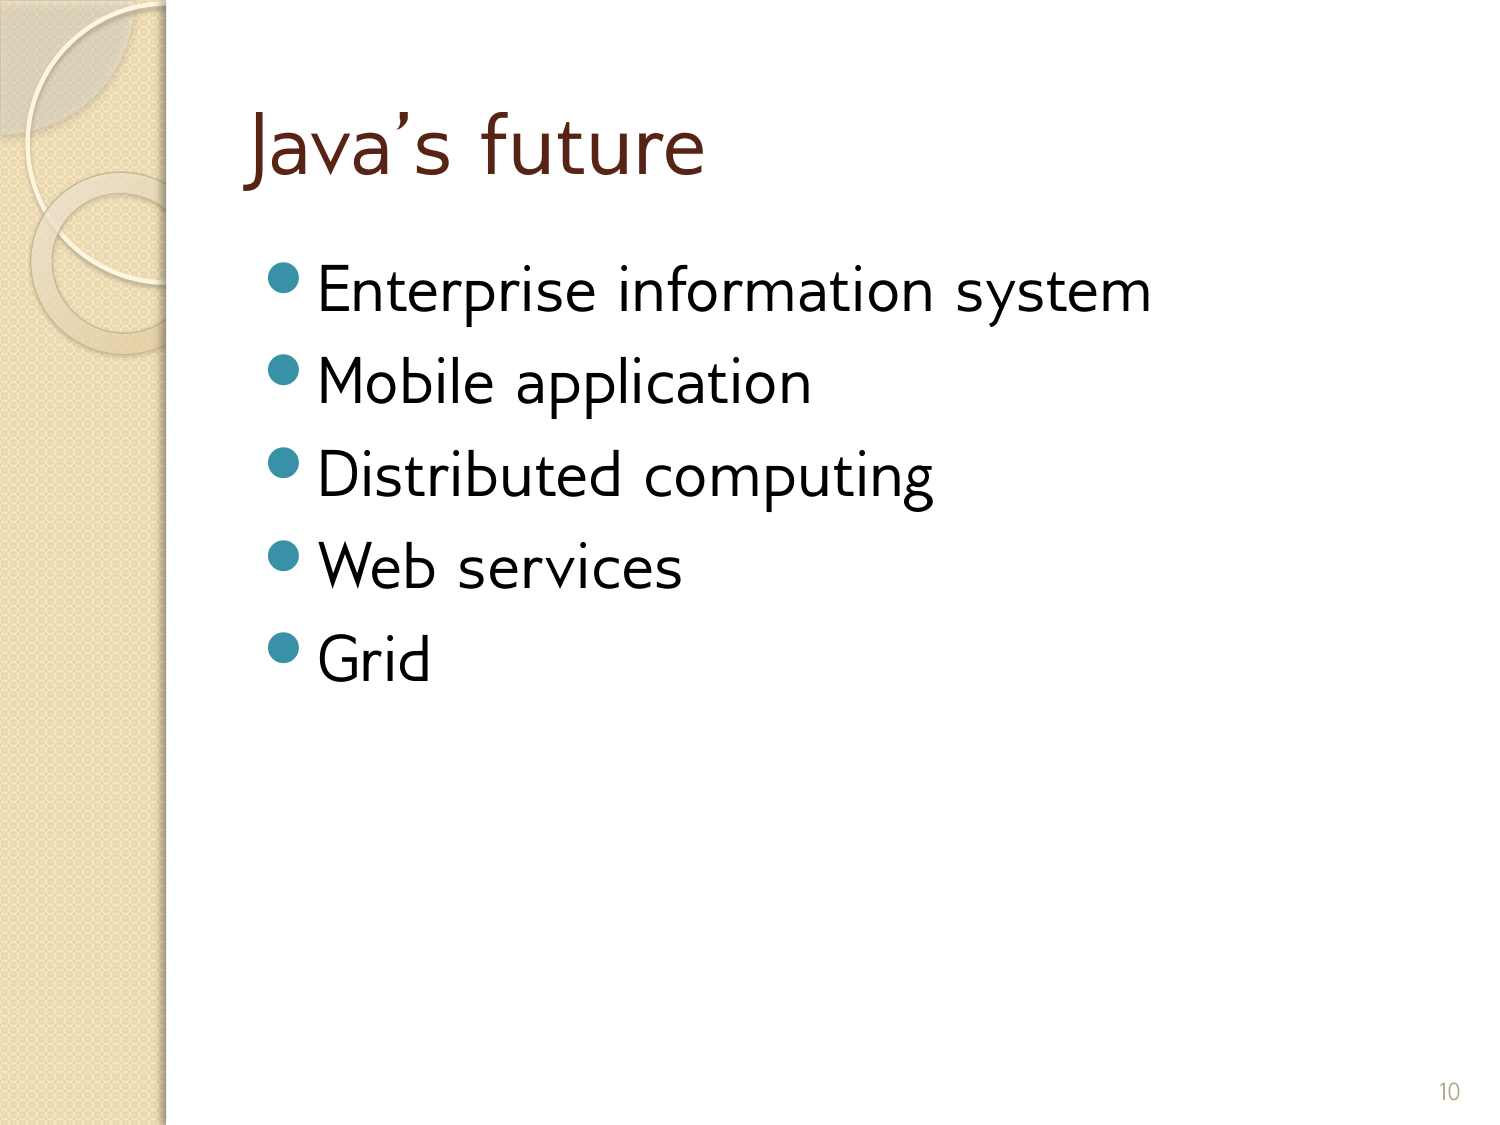

# Java’s future
Enterprise information system
Mobile application
Distributed computing
Web services
Grid
10